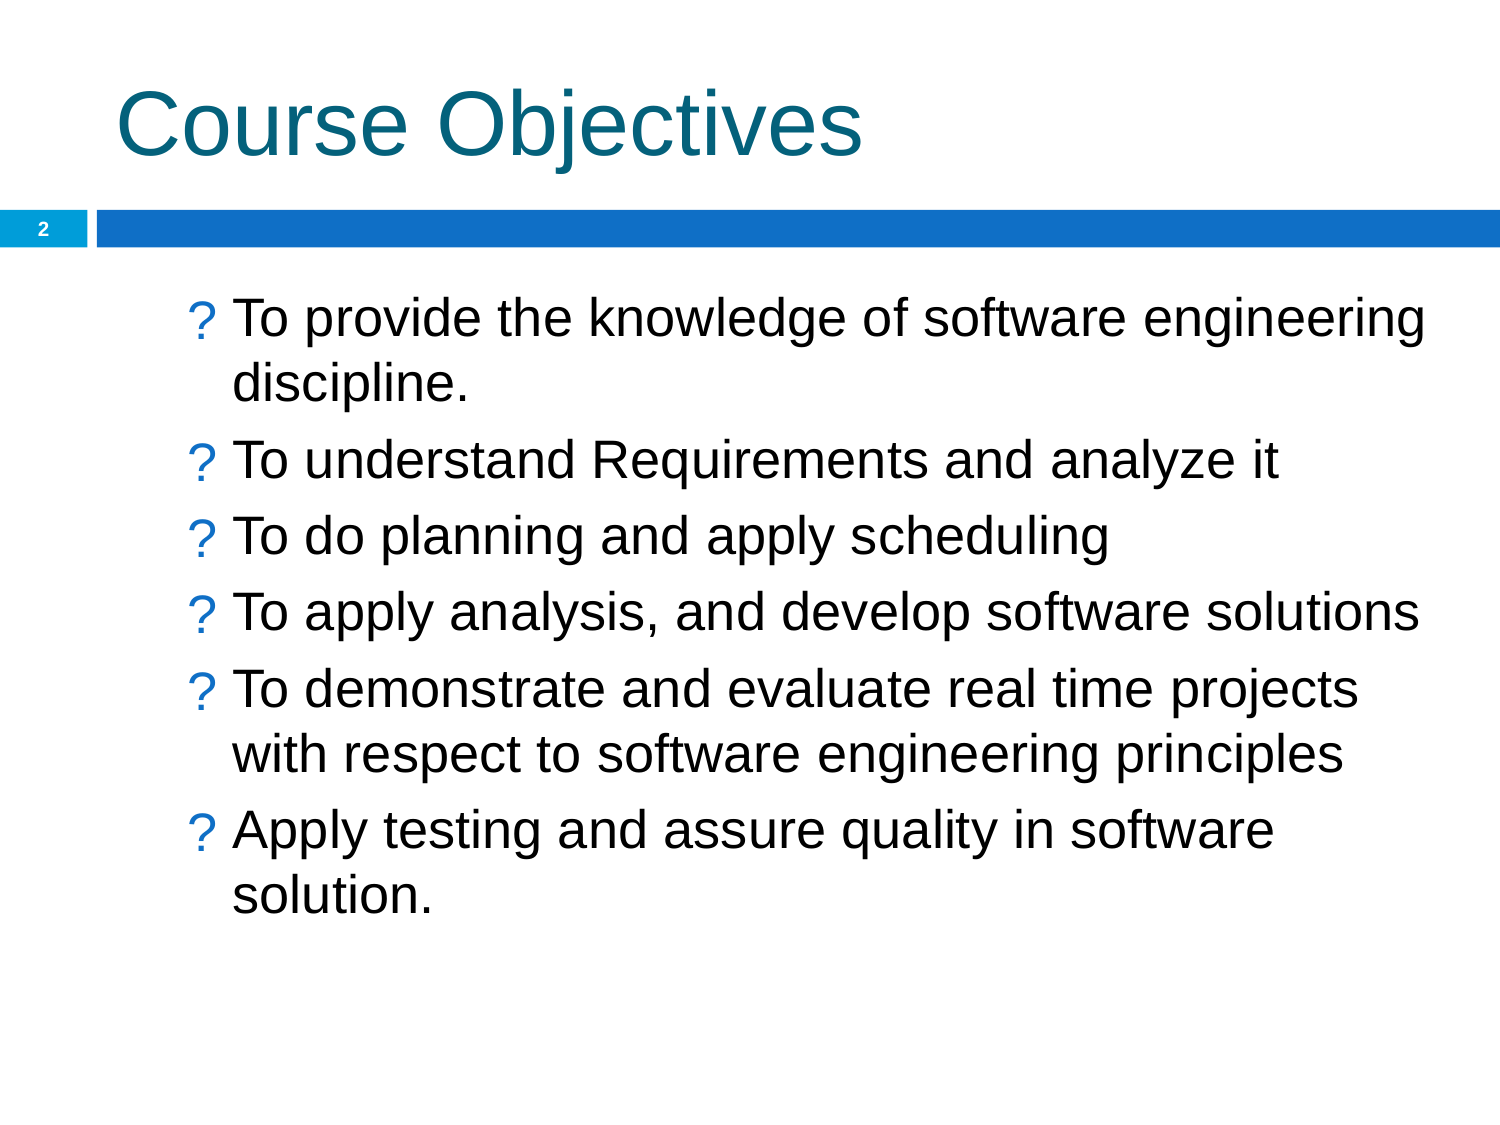

# Course Objectives
2
To provide the knowledge of software engineering discipline.
To understand Requirements and analyze it
To do planning and apply scheduling
To apply analysis, and develop software solutions
To demonstrate and evaluate real time projects with respect to software engineering principles
Apply testing and assure quality in software solution.